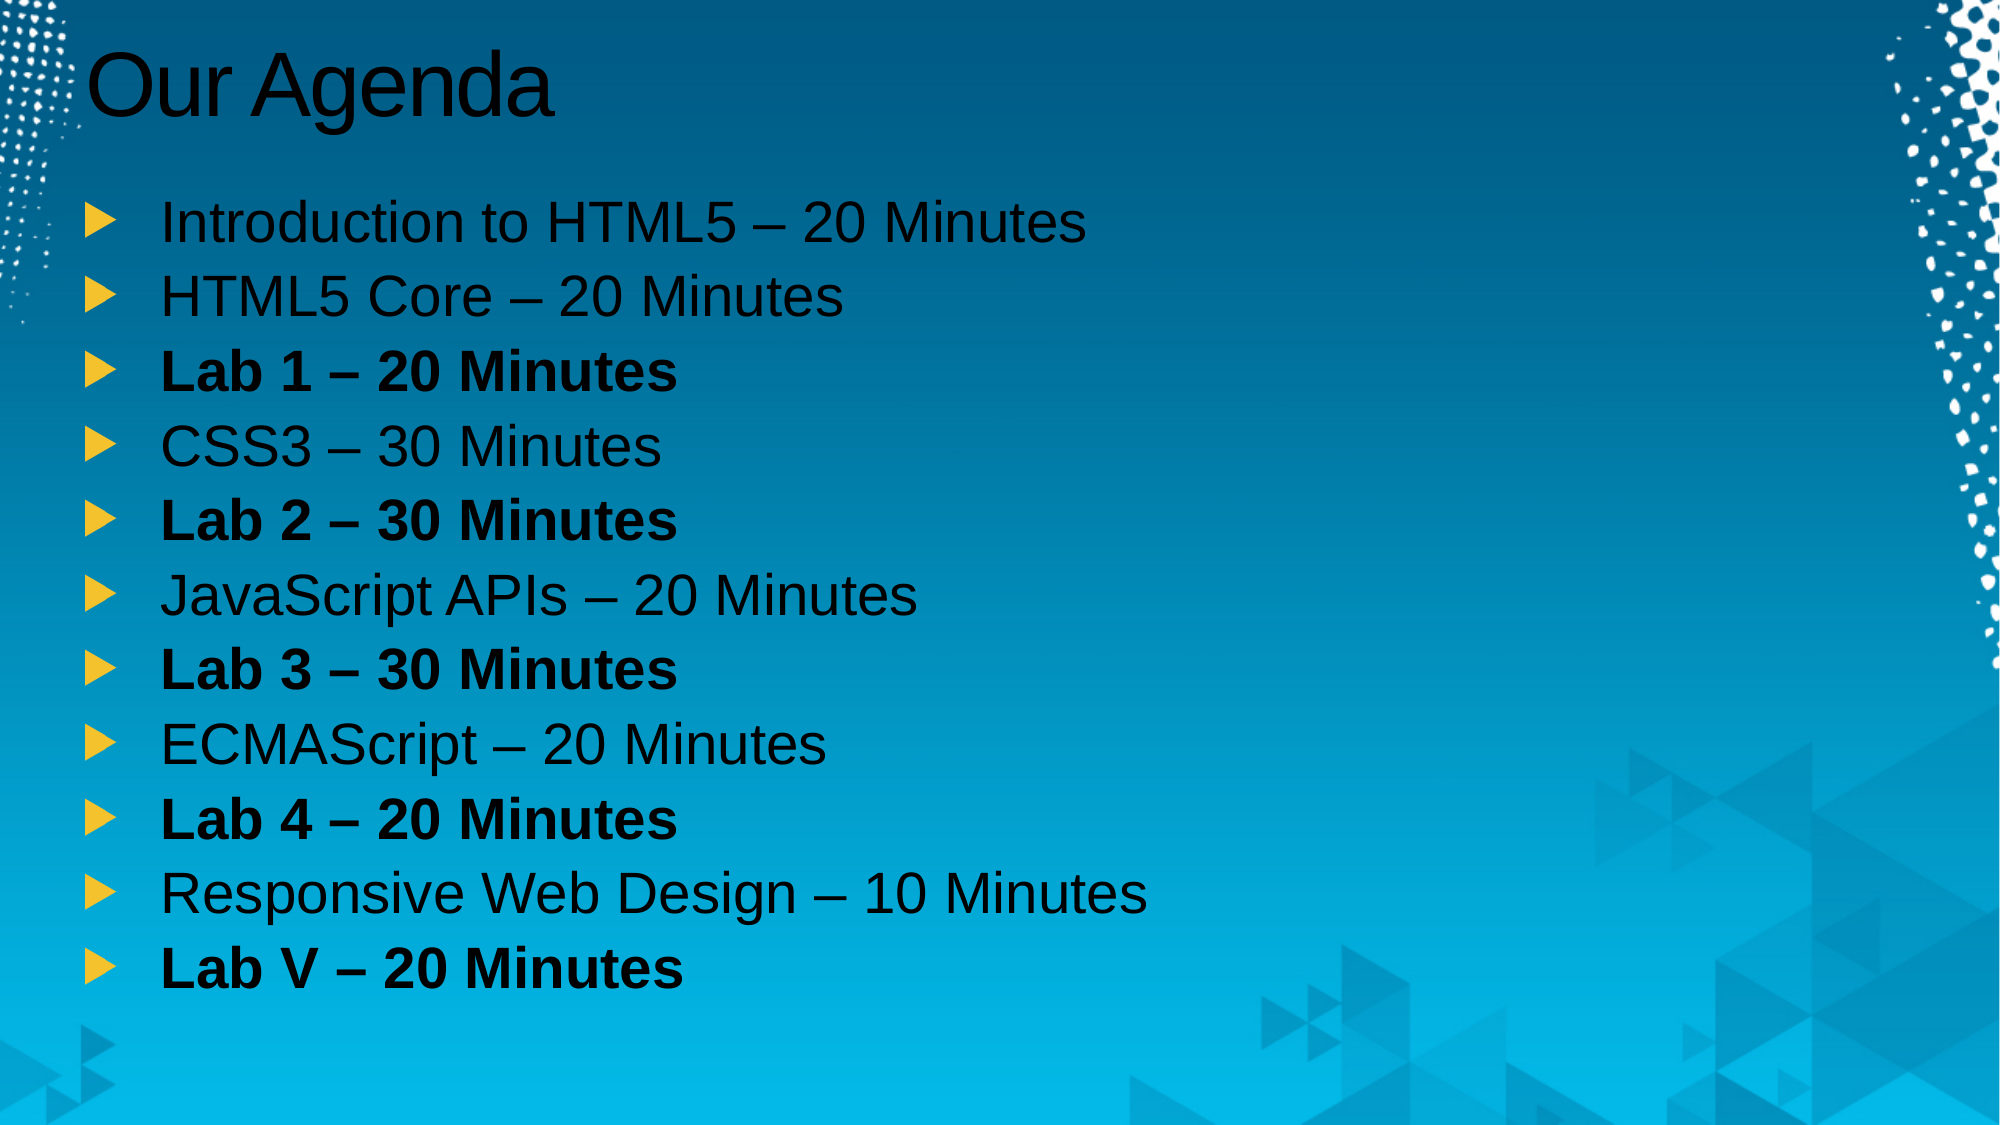

# Our Agenda
Introduction to HTML5 – 20 Minutes
HTML5 Core – 20 Minutes
Lab 1 – 20 Minutes
CSS3 – 30 Minutes
Lab 2 – 30 Minutes
JavaScript APIs – 20 Minutes
Lab 3 – 30 Minutes
ECMAScript – 20 Minutes
Lab 4 – 20 Minutes
Responsive Web Design – 10 Minutes
Lab V – 20 Minutes